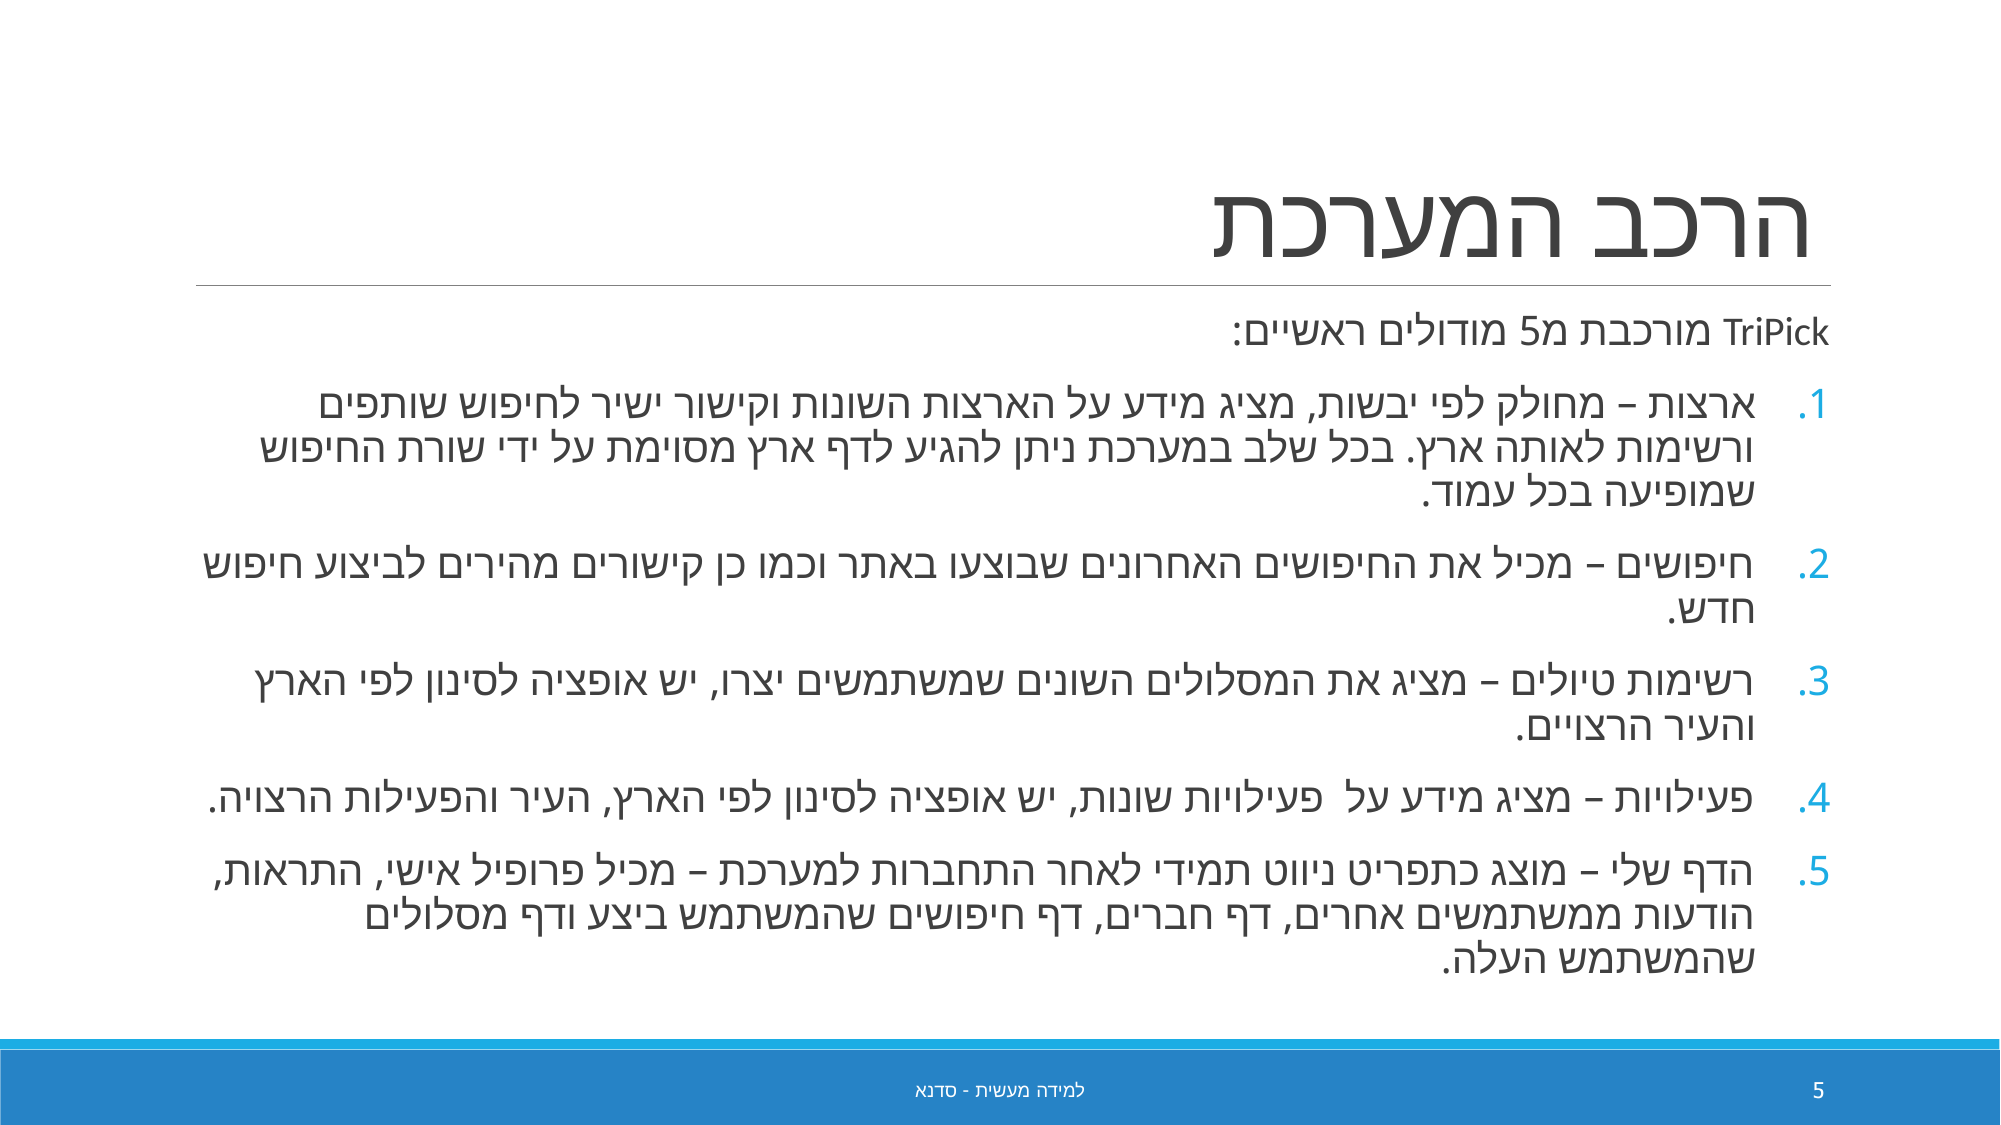

# הרכב המערכת
TriPick מורכבת מ5 מודולים ראשיים:
ארצות – מחולק לפי יבשות, מציג מידע על הארצות השונות וקישור ישיר לחיפוש שותפים ורשימות לאותה ארץ. בכל שלב במערכת ניתן להגיע לדף ארץ מסוימת על ידי שורת החיפוש שמופיעה בכל עמוד.
חיפושים – מכיל את החיפושים האחרונים שבוצעו באתר וכמו כן קישורים מהירים לביצוע חיפוש חדש.
רשימות טיולים – מציג את המסלולים השונים שמשתמשים יצרו, יש אופציה לסינון לפי הארץ והעיר הרצויים.
פעילויות – מציג מידע על  פעילויות שונות, יש אופציה לסינון לפי הארץ, העיר והפעילות הרצויה.
הדף שלי – מוצג כתפריט ניווט תמידי לאחר התחברות למערכת – מכיל פרופיל אישי, התראות, הודעות ממשתמשים אחרים, דף חברים, דף חיפושים שהמשתמש ביצע ודף מסלולים שהמשתמש העלה.

למידה מעשית - סדנא
5